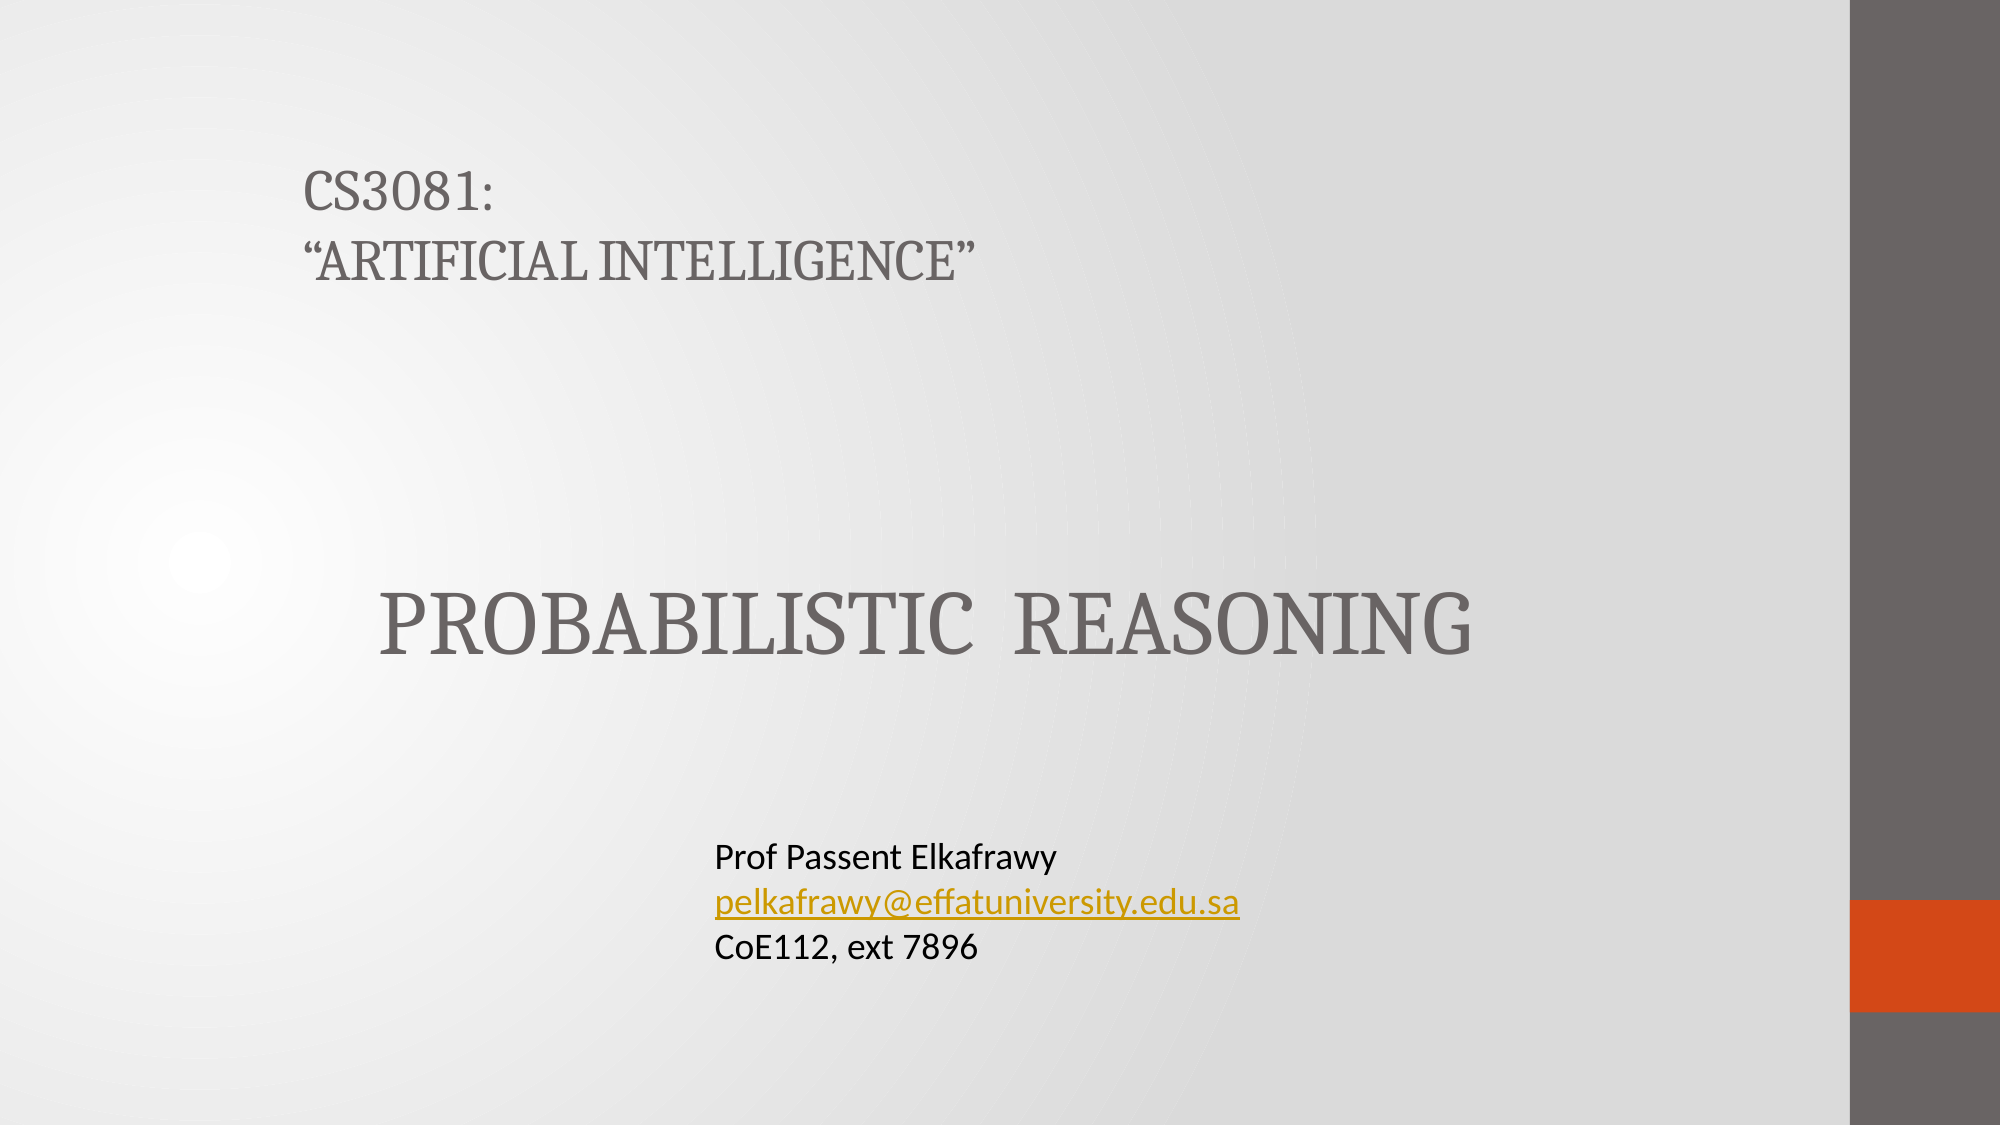

# CS3081: “Artificial Intelligence”
Probabilistic  Reasoning

Prof Passent Elkafrawy
pelkafrawy@effatuniversity.edu.sa
CoE112, ext 7896